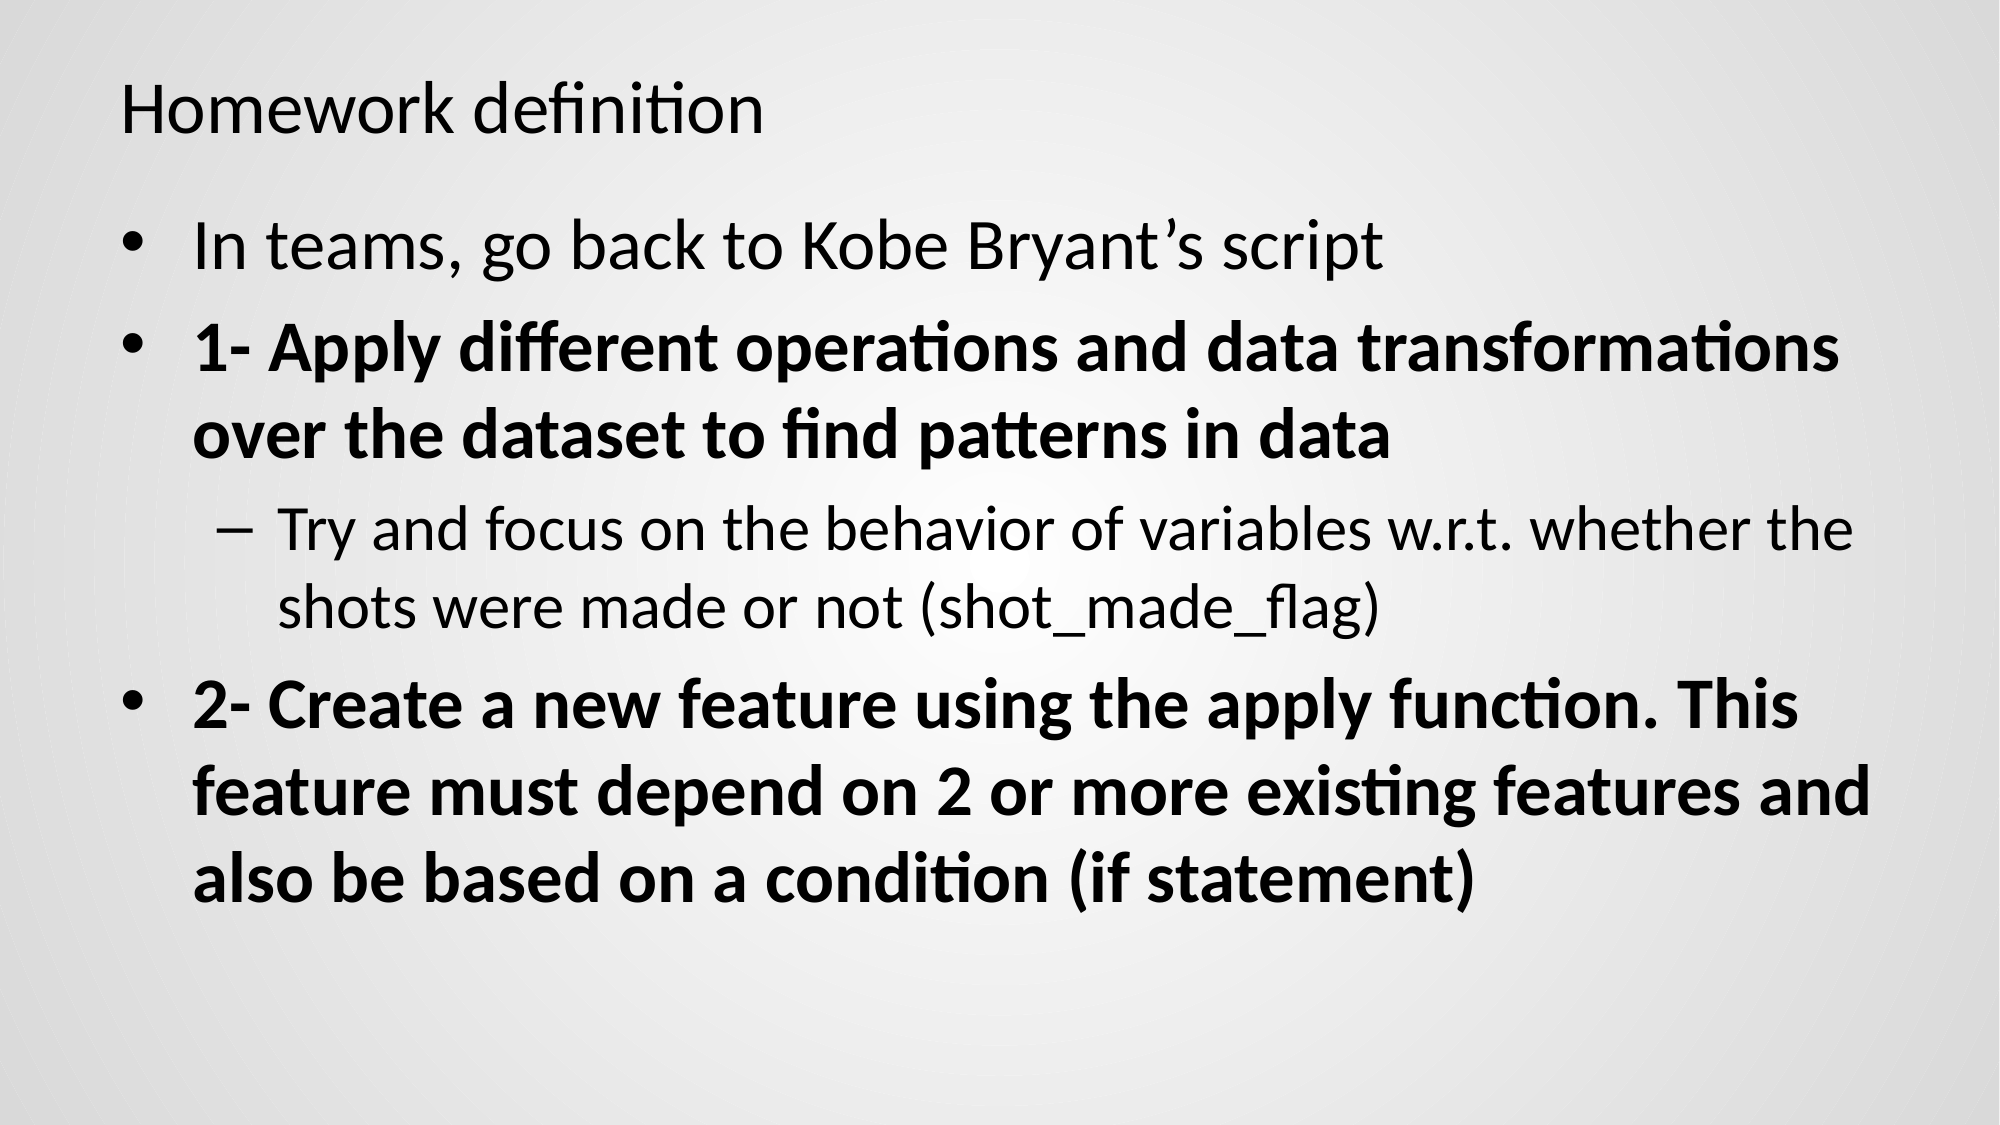

# Homework definition
In teams, go back to Kobe Bryant’s script
1- Apply different operations and data transformations over the dataset to find patterns in data
Try and focus on the behavior of variables w.r.t. whether the shots were made or not (shot_made_flag)
2- Create a new feature using the apply function. This feature must depend on 2 or more existing features and also be based on a condition (if statement)